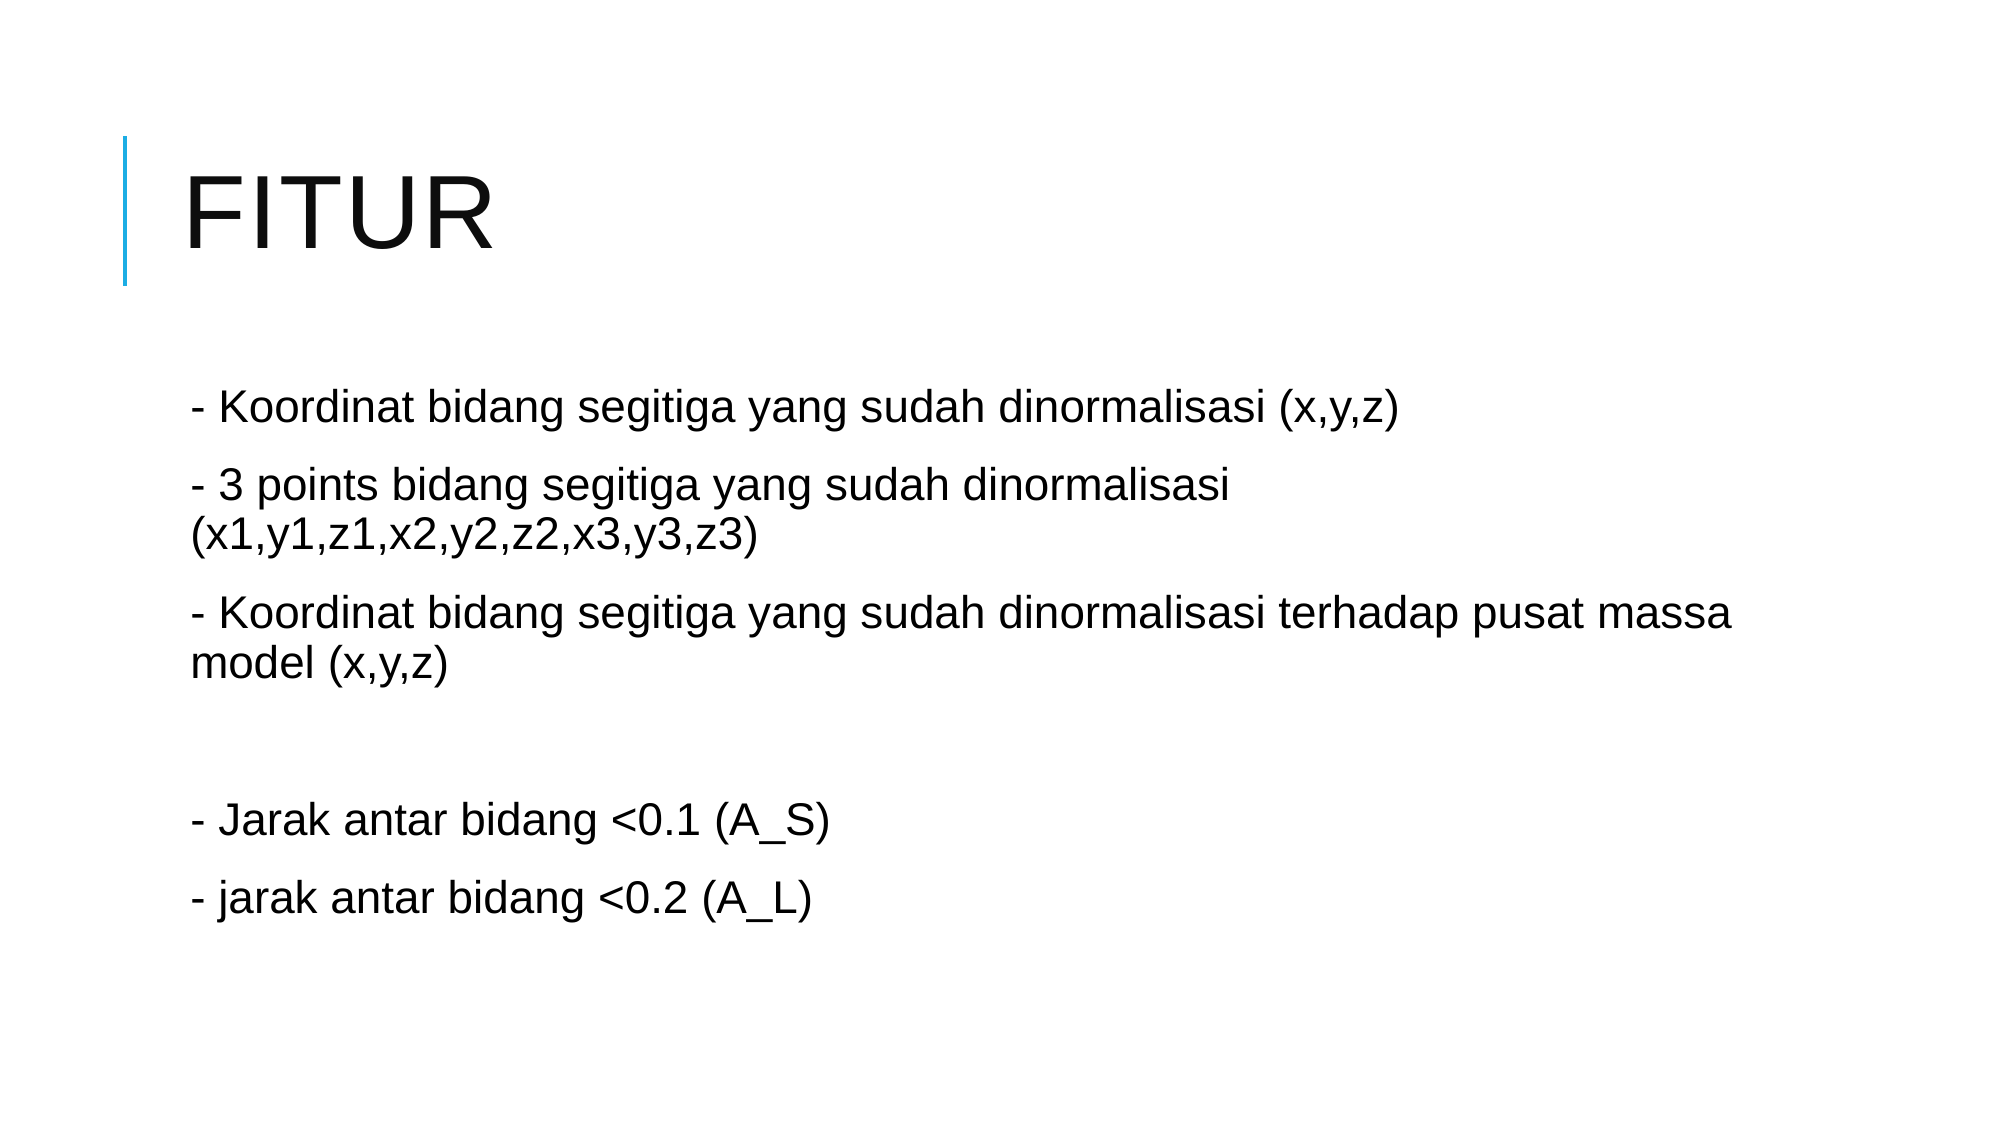

# Fitur
- Koordinat bidang segitiga yang sudah dinormalisasi (x,y,z)
- 3 points bidang segitiga yang sudah dinormalisasi (x1,y1,z1,x2,y2,z2,x3,y3,z3)
- Koordinat bidang segitiga yang sudah dinormalisasi terhadap pusat massa model (x,y,z)

- Jarak antar bidang <0.1 (A_S)
- jarak antar bidang <0.2 (A_L)